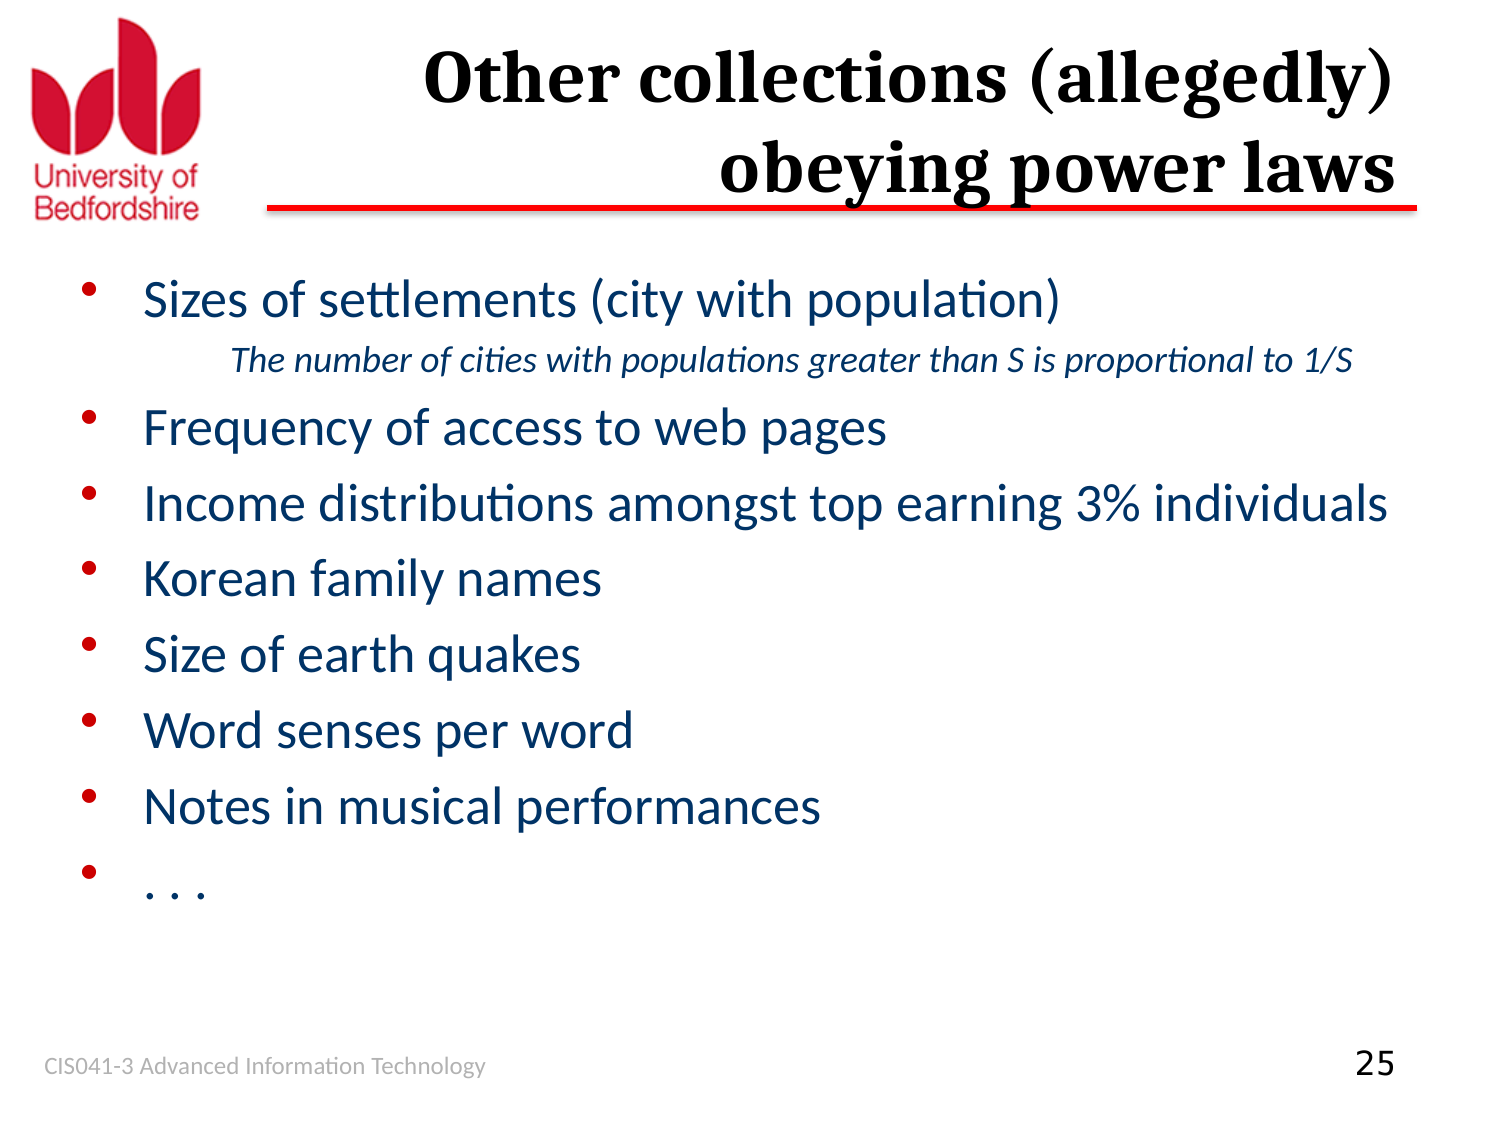

# Other collections (allegedly) obeying power laws
Sizes of settlements (city with population)
	The number of cities with populations greater than S is proportional to 1/S
Frequency of access to web pages
Income distributions amongst top earning 3% individuals
Korean family names
Size of earth quakes
Word senses per word
Notes in musical performances
. . .
CIS041-3 Advanced Information Technology